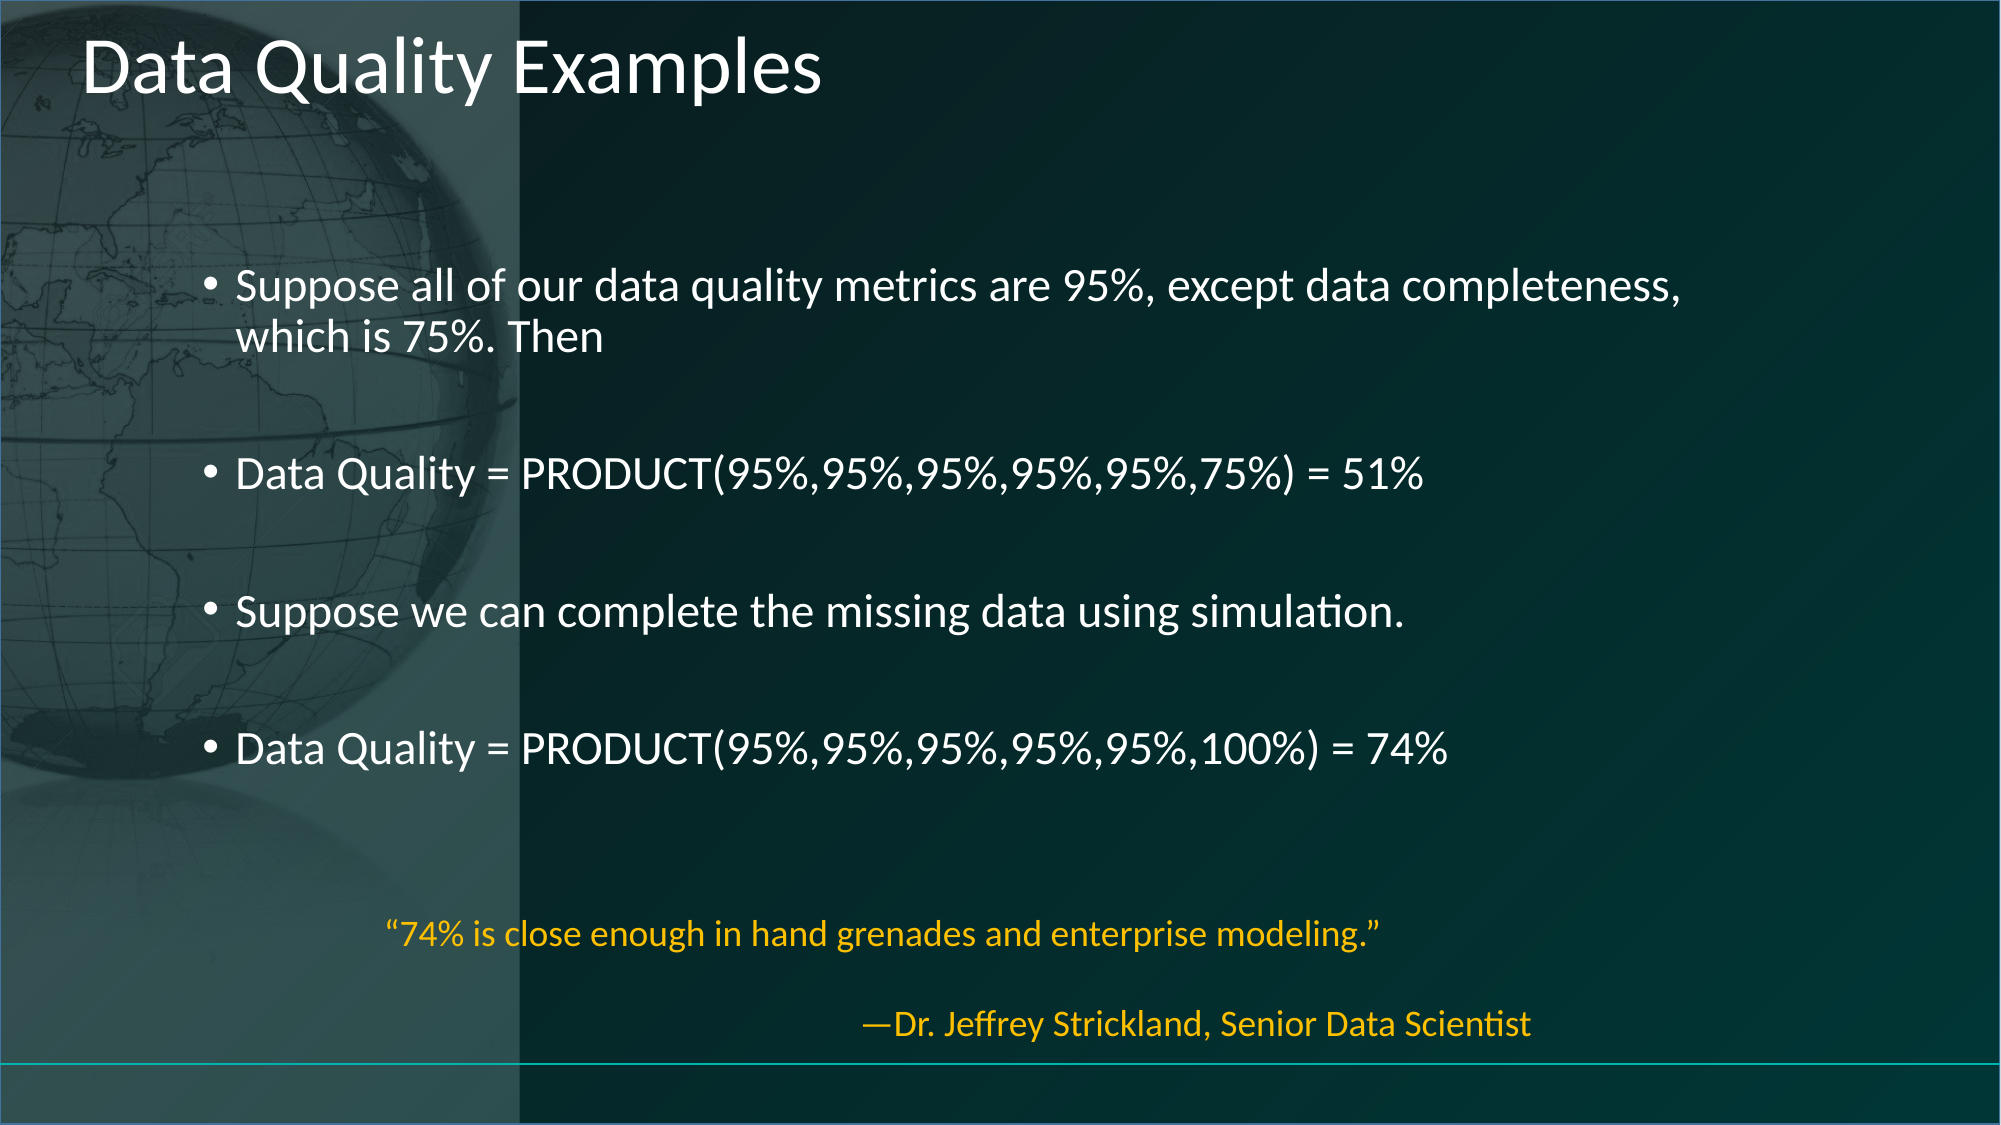

# Data Quality Examples
Suppose all of our data quality metrics are 95%, except data completeness, which is 75%. Then

Data Quality = PRODUCT(95%,95%,95%,95%,95%,75%) = 51%

Suppose we can complete the missing data using simulation.

Data Quality = PRODUCT(95%,95%,95%,95%,95%,100%) = 74%

“74% is close enough in hand grenades and enterprise modeling.”

—Dr. Jeffrey Strickland, Senior Data Scientist